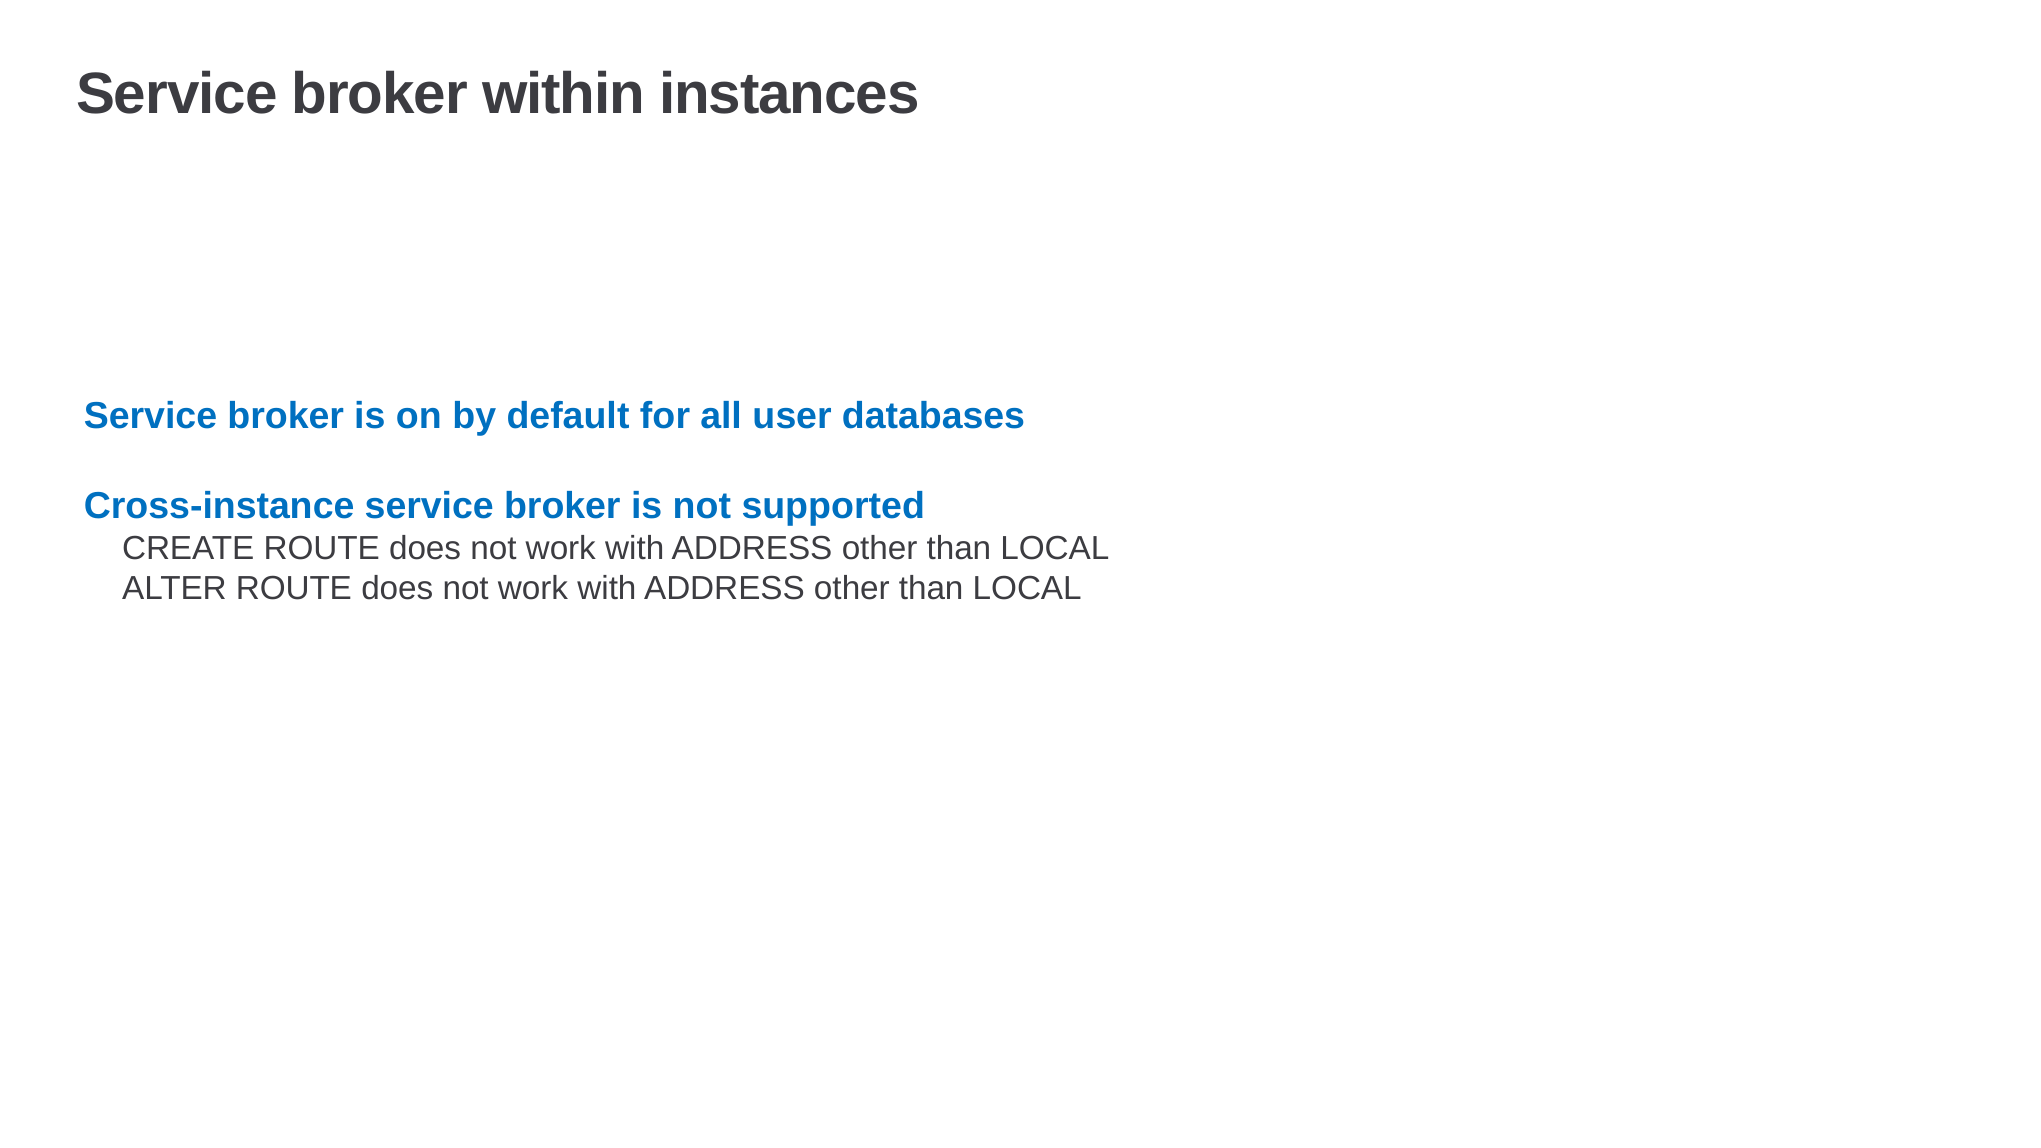

# Service broker within instances
Service broker is on by default for all user databases

Cross-instance service broker is not supported
CREATE ROUTE does not work with ADDRESS other than LOCAL
ALTER ROUTE does not work with ADDRESS other than LOCAL